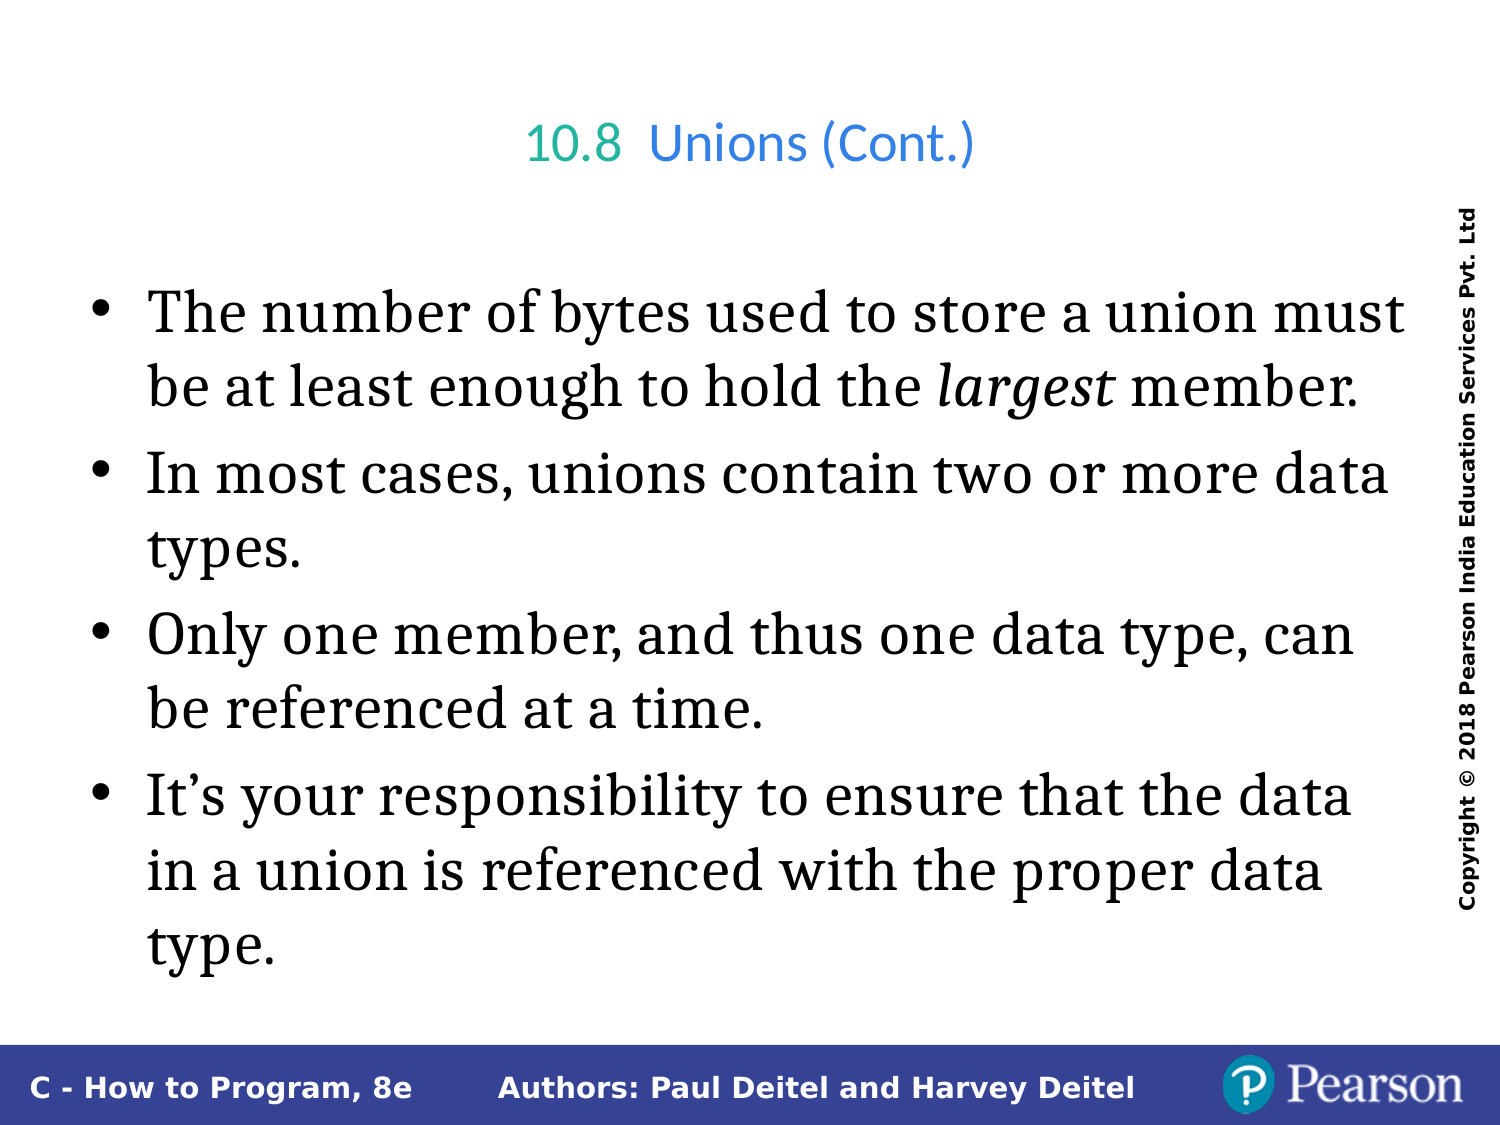

# 10.8  Unions (Cont.)
The number of bytes used to store a union must be at least enough to hold the largest member.
In most cases, unions contain two or more data types.
Only one member, and thus one data type, can be referenced at a time.
It’s your responsibility to ensure that the data in a union is referenced with the proper data type.